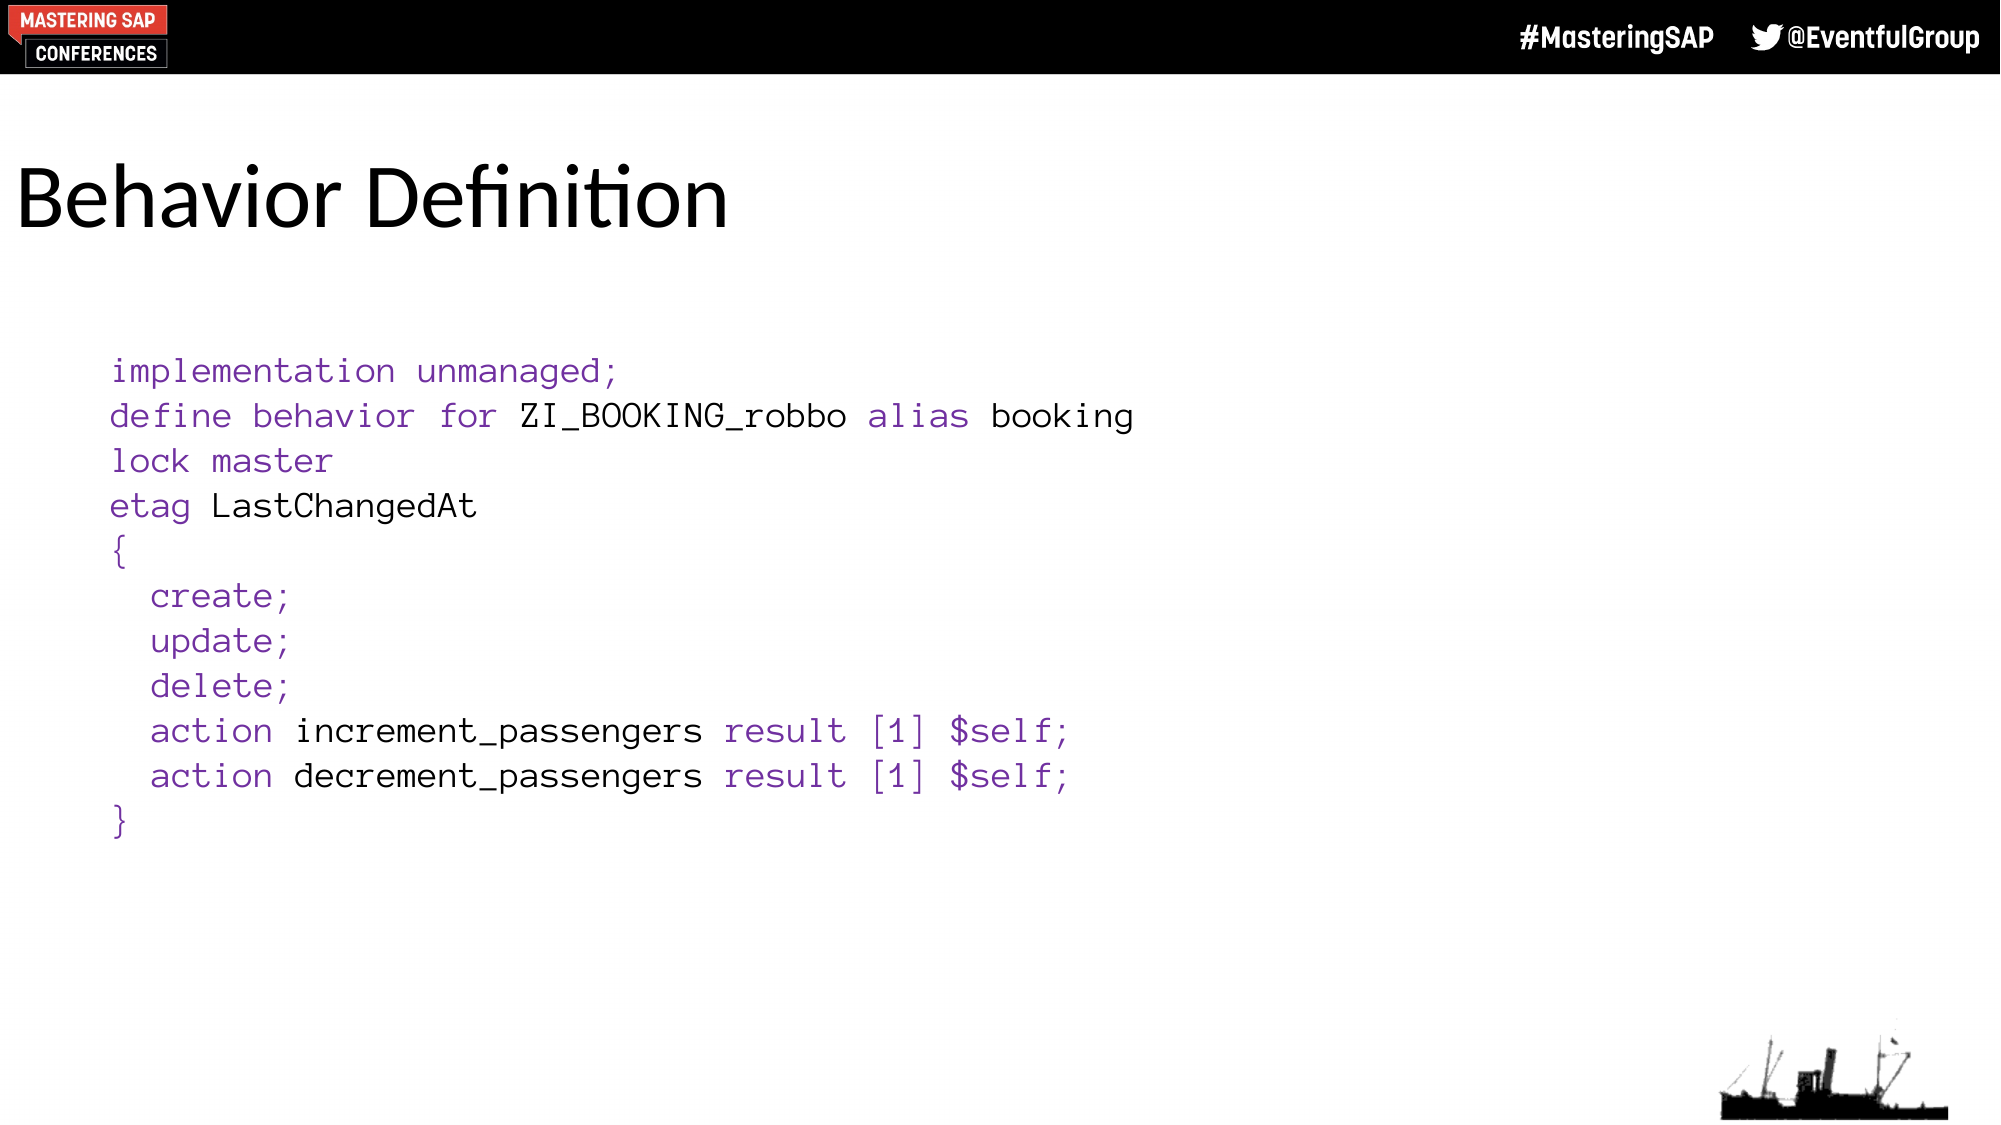

# Behavior Definition
implementation unmanaged;
define behavior for ZI_BOOKING_robbo alias booking
lock master
etag LastChangedAt
{
  create;
  update;
  delete;
  action increment_passengers result [1] $self;
  action decrement_passengers result [1] $self;
}